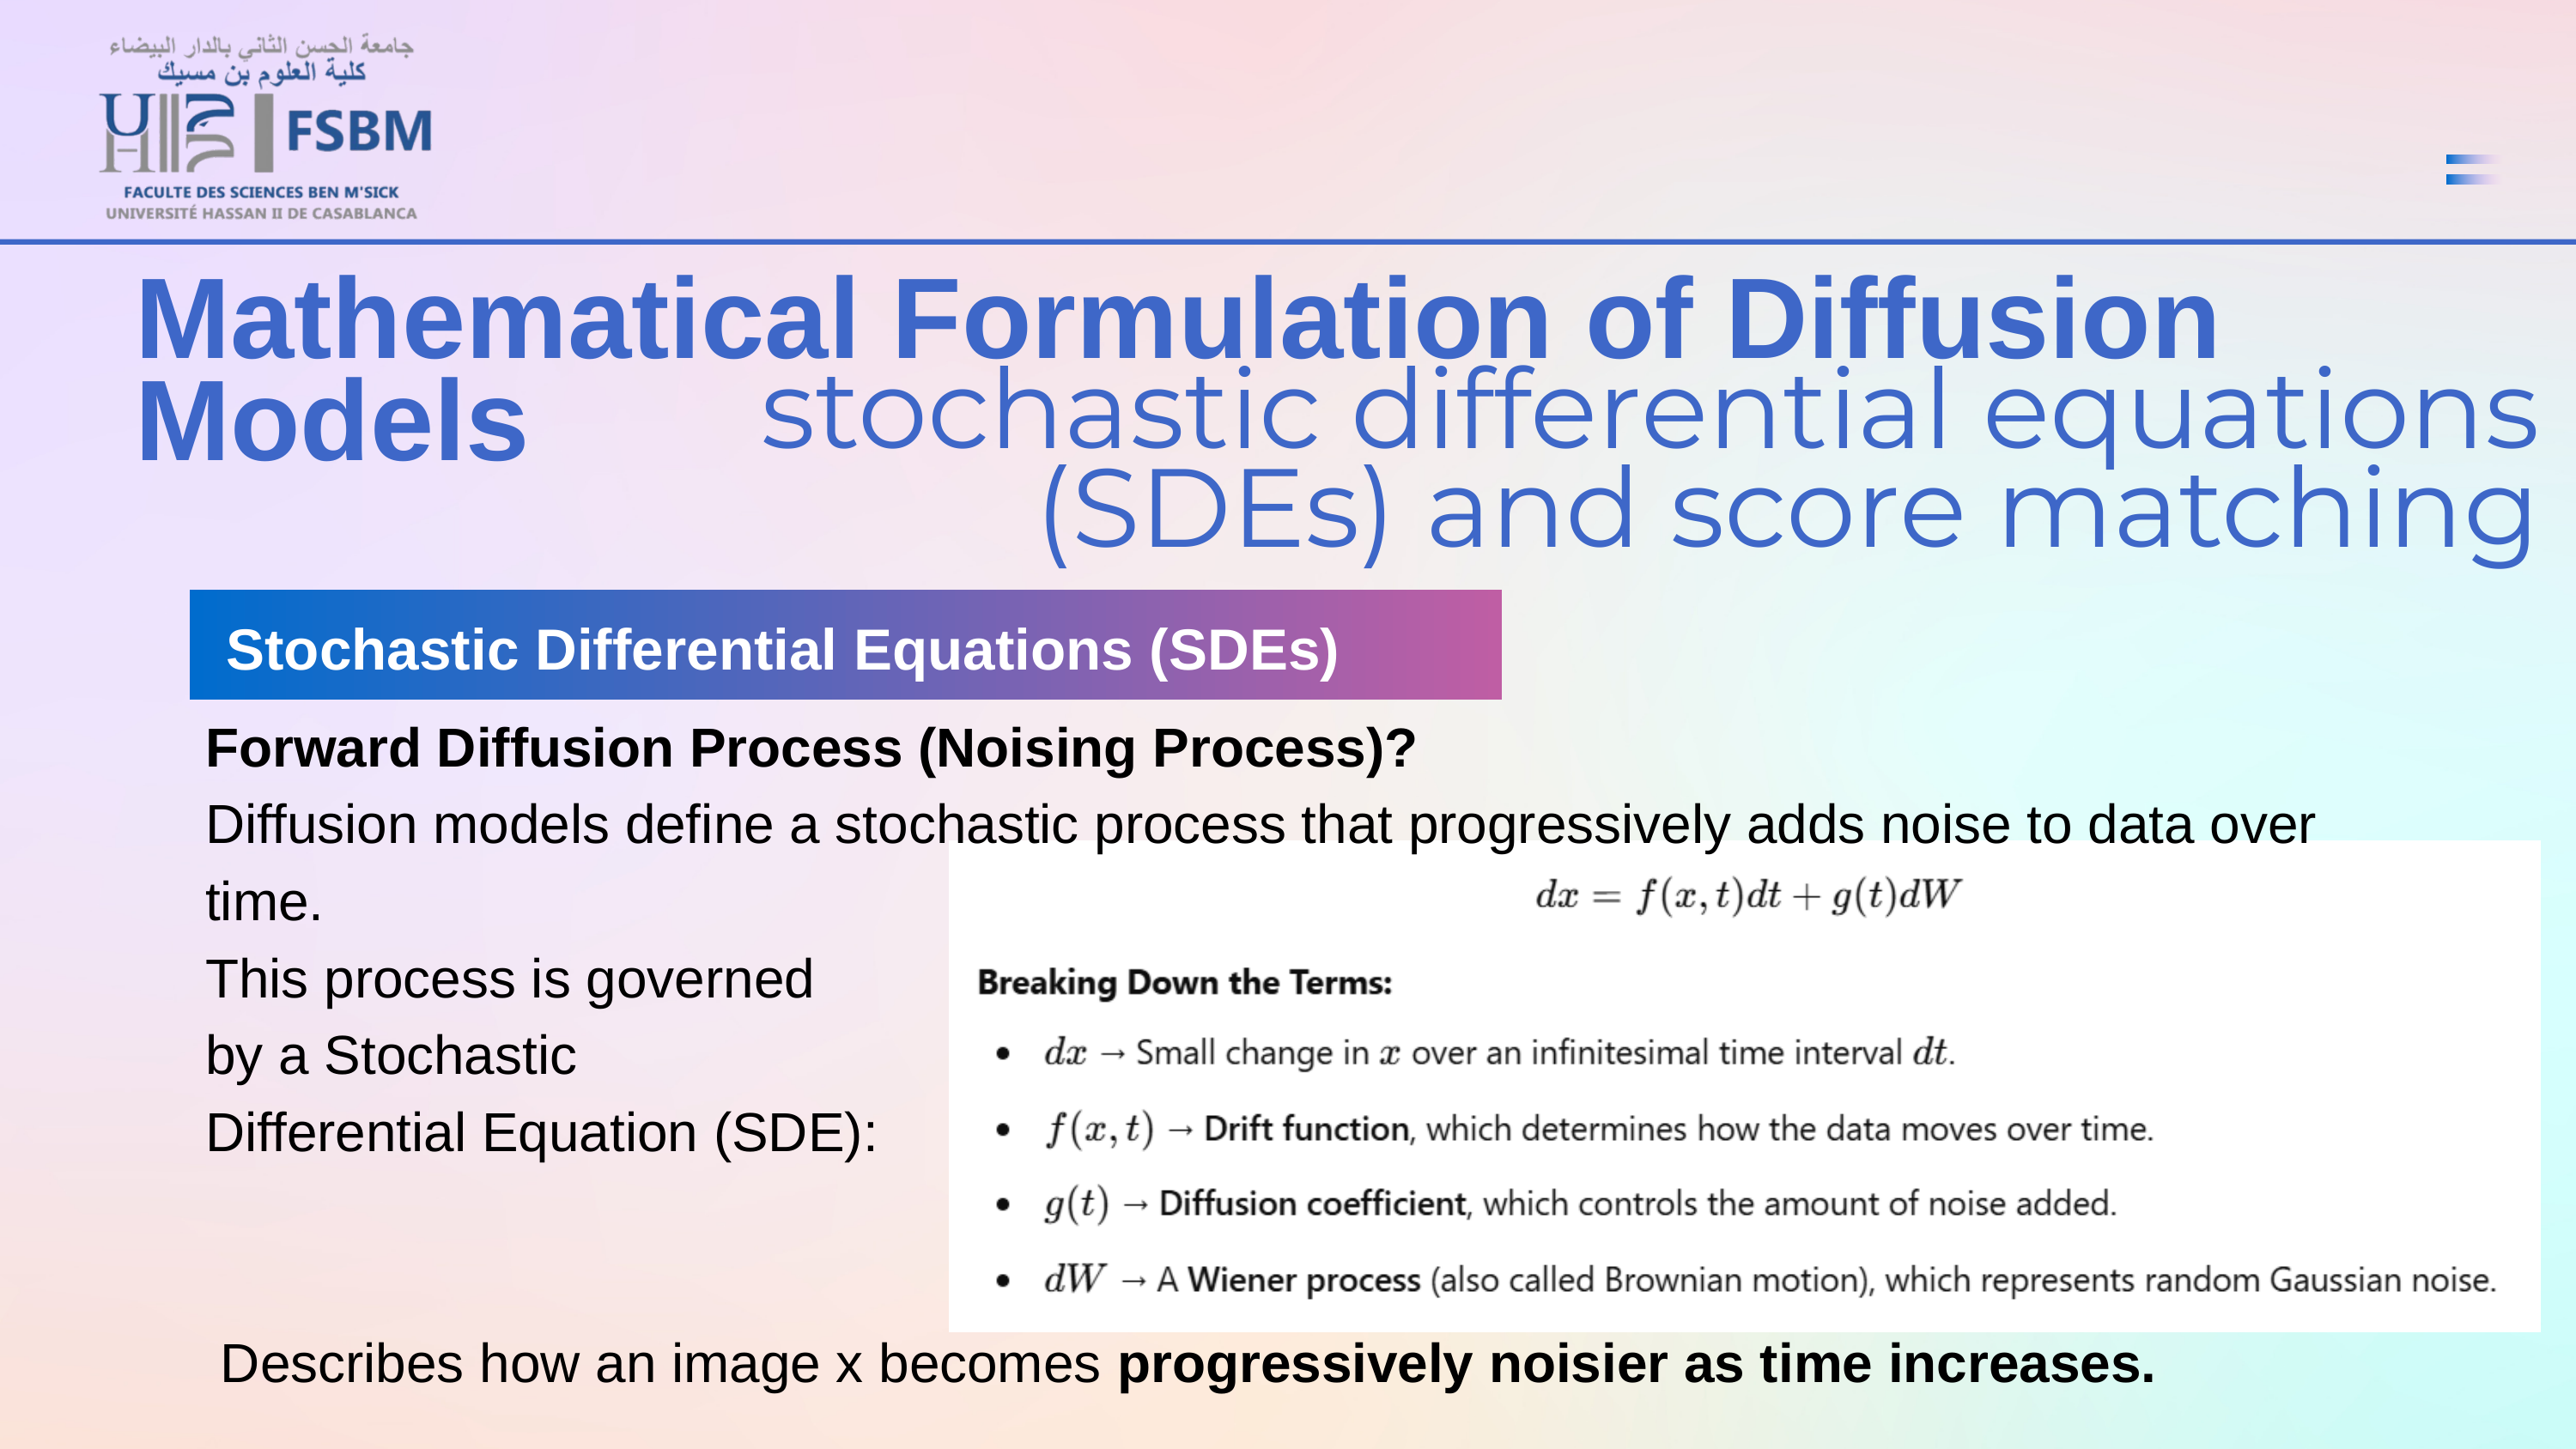

Mathematical Formulation of Diffusion Models
stochastic differential equations (SDEs) and score matching

Stochastic Differential Equations (SDEs)
Forward Diffusion Process (Noising Process)?
Diffusion models define a stochastic process that progressively adds noise to data over time.
This process is governed
by a Stochastic
Differential Equation (SDE):

 Describes how an image x becomes progressively noisier as time increases.